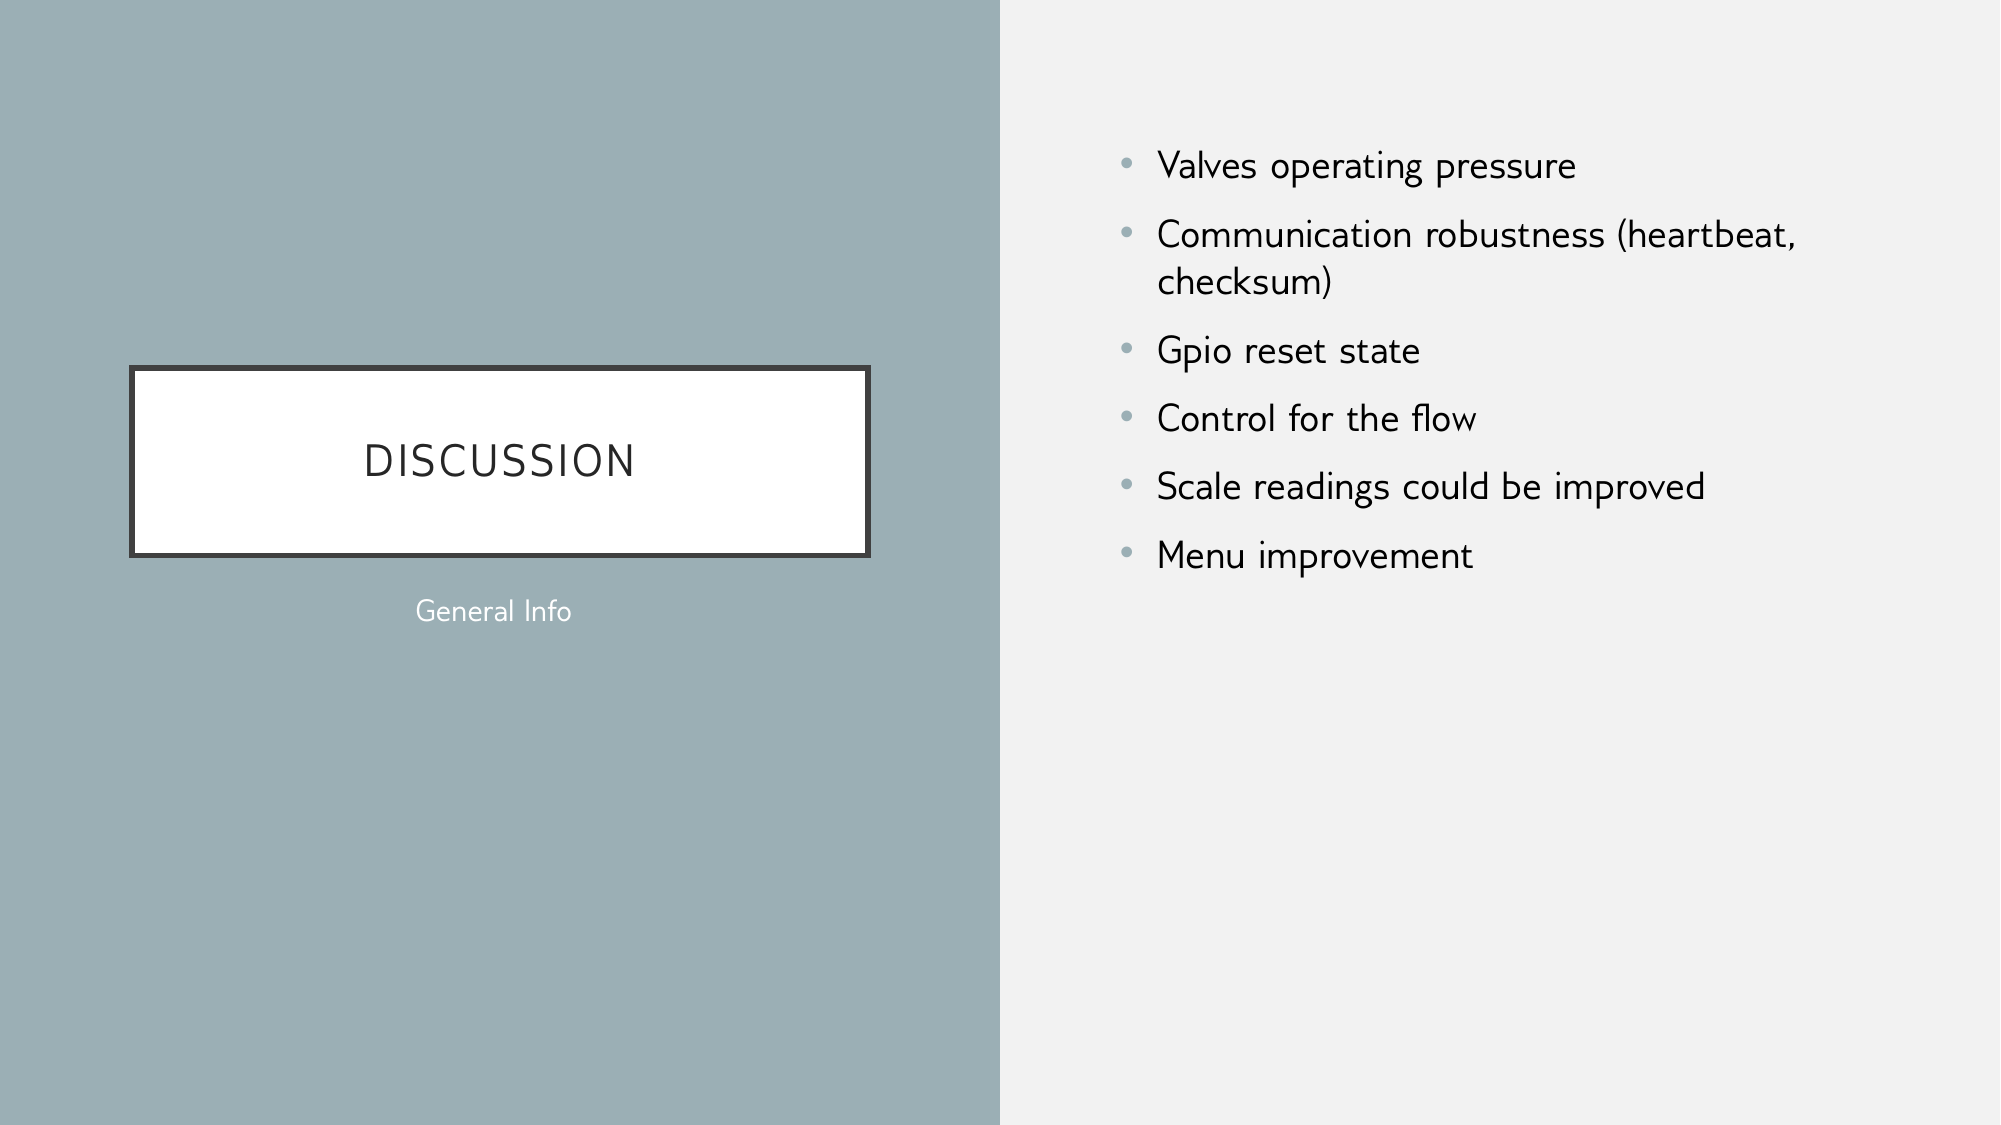

Valves operating pressure
Communication robustness (heartbeat, checksum)
Gpio reset state
Control for the flow
Scale readings could be improved
Menu improvement

# Discussion
General Info